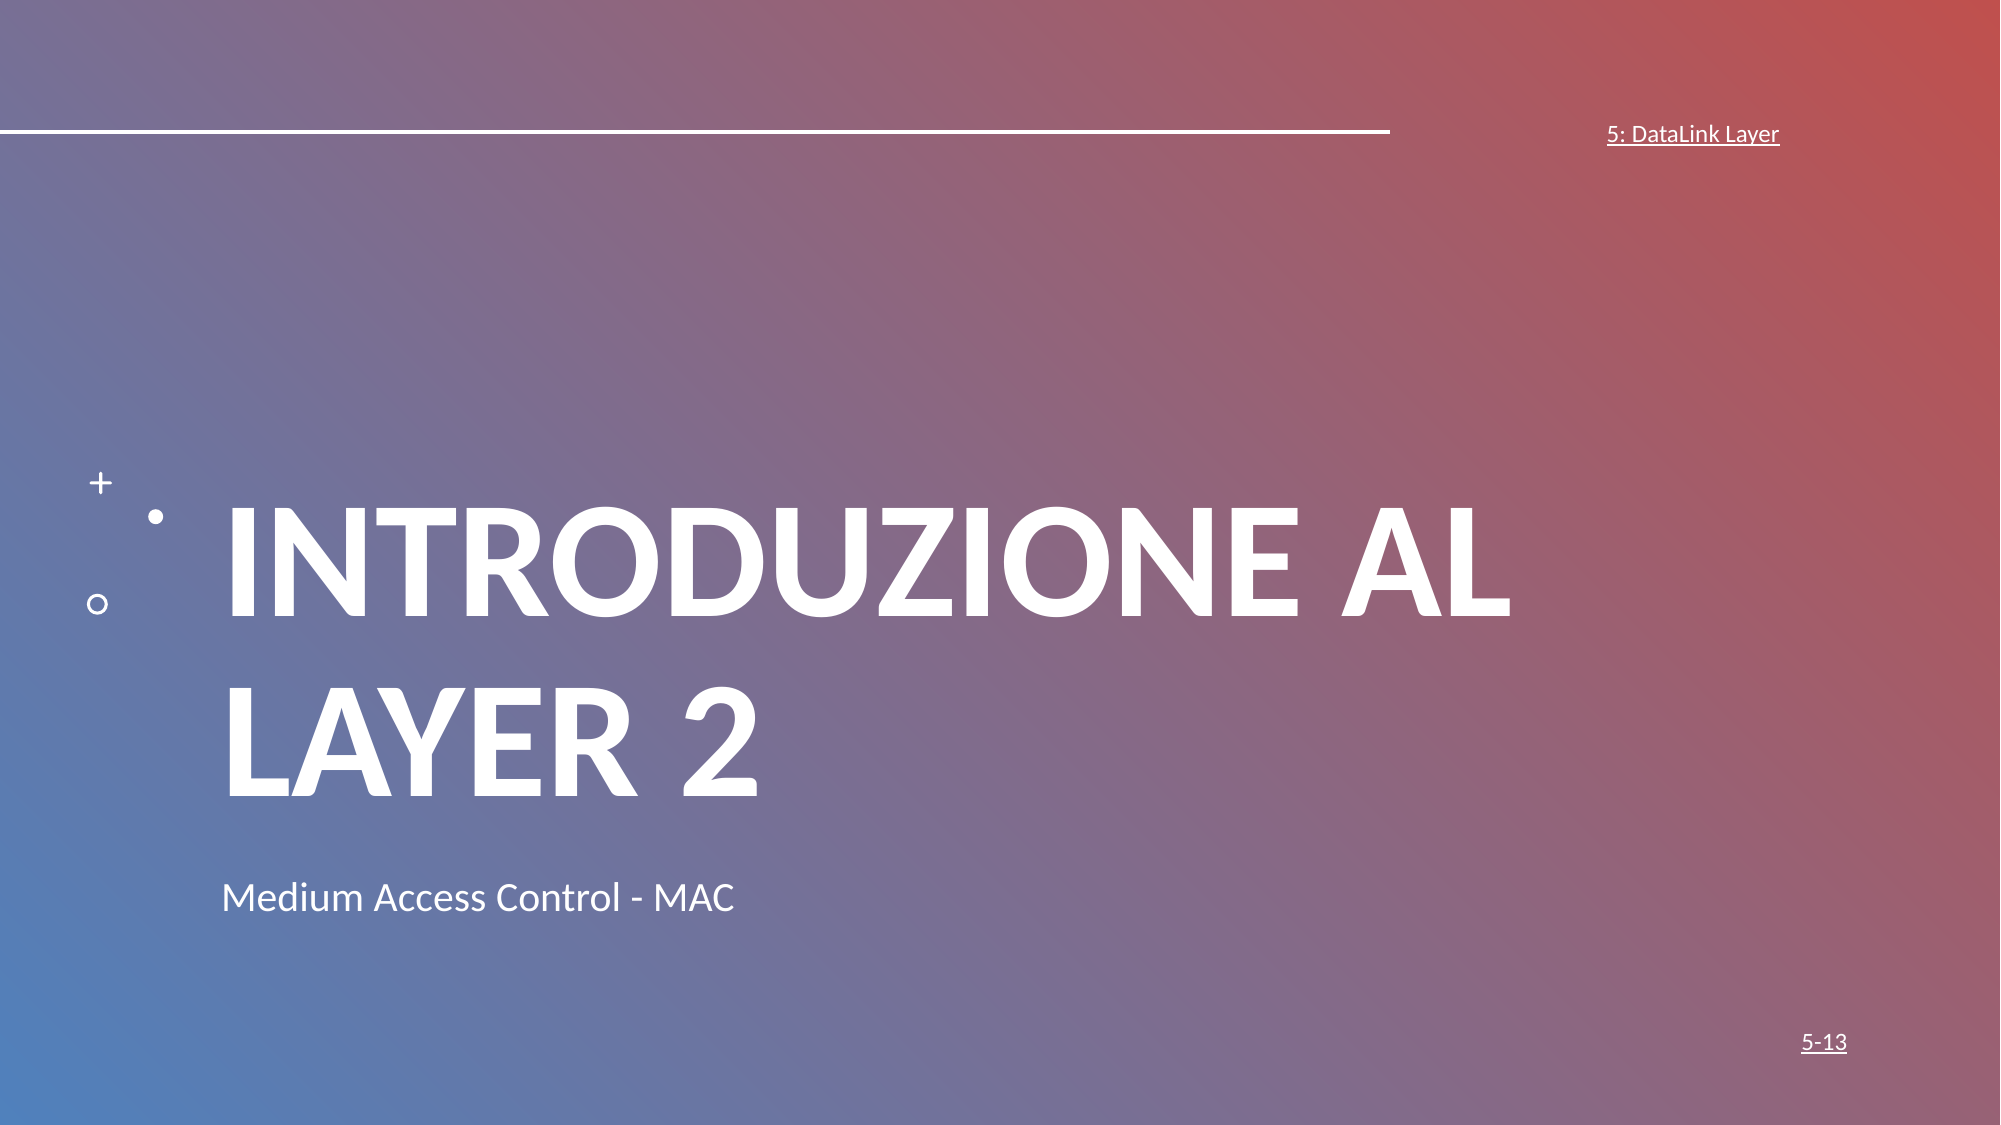

5: DataLink Layer
# Introduzione AL LAYER 2

Medium Access Control - MAC
5-13